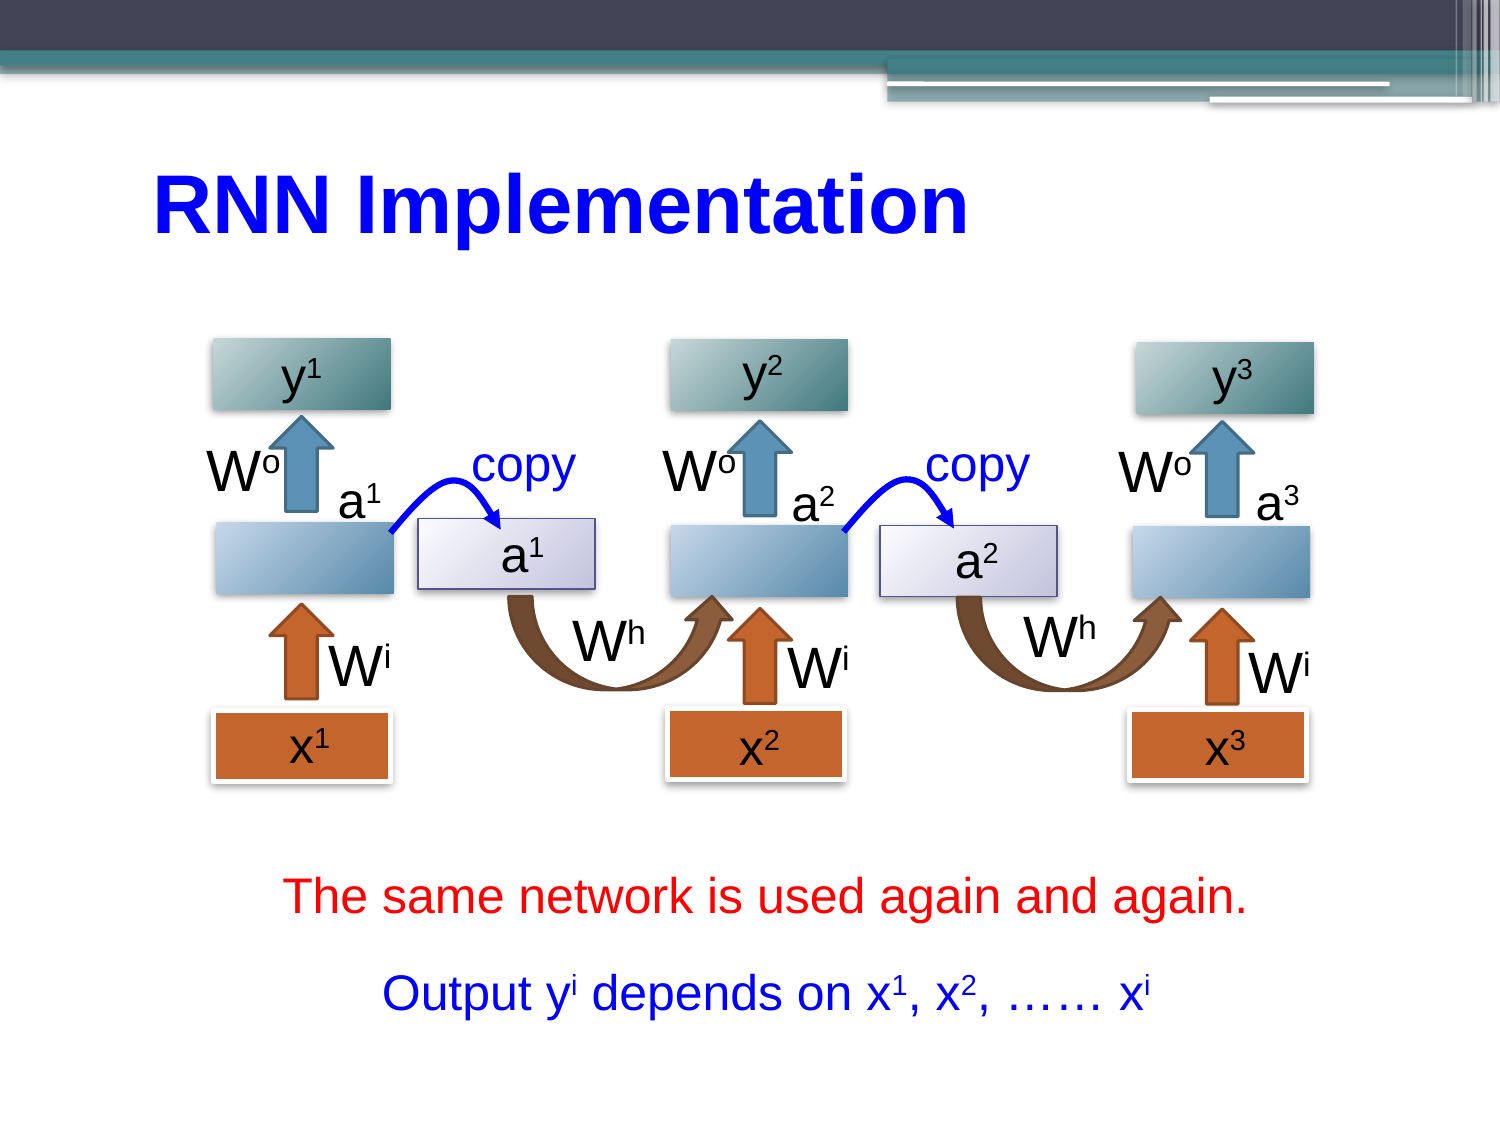

# RNN Implementation
y2
y1
y3

copy
copy
Wo
Wo
Wo
a1
a3
a2

a1

a2

Wh
Wh

Wi
Wi
Wi
x1
x3

x2

The same network is used again and again.
Output yi depends on x1, x2, …… xi